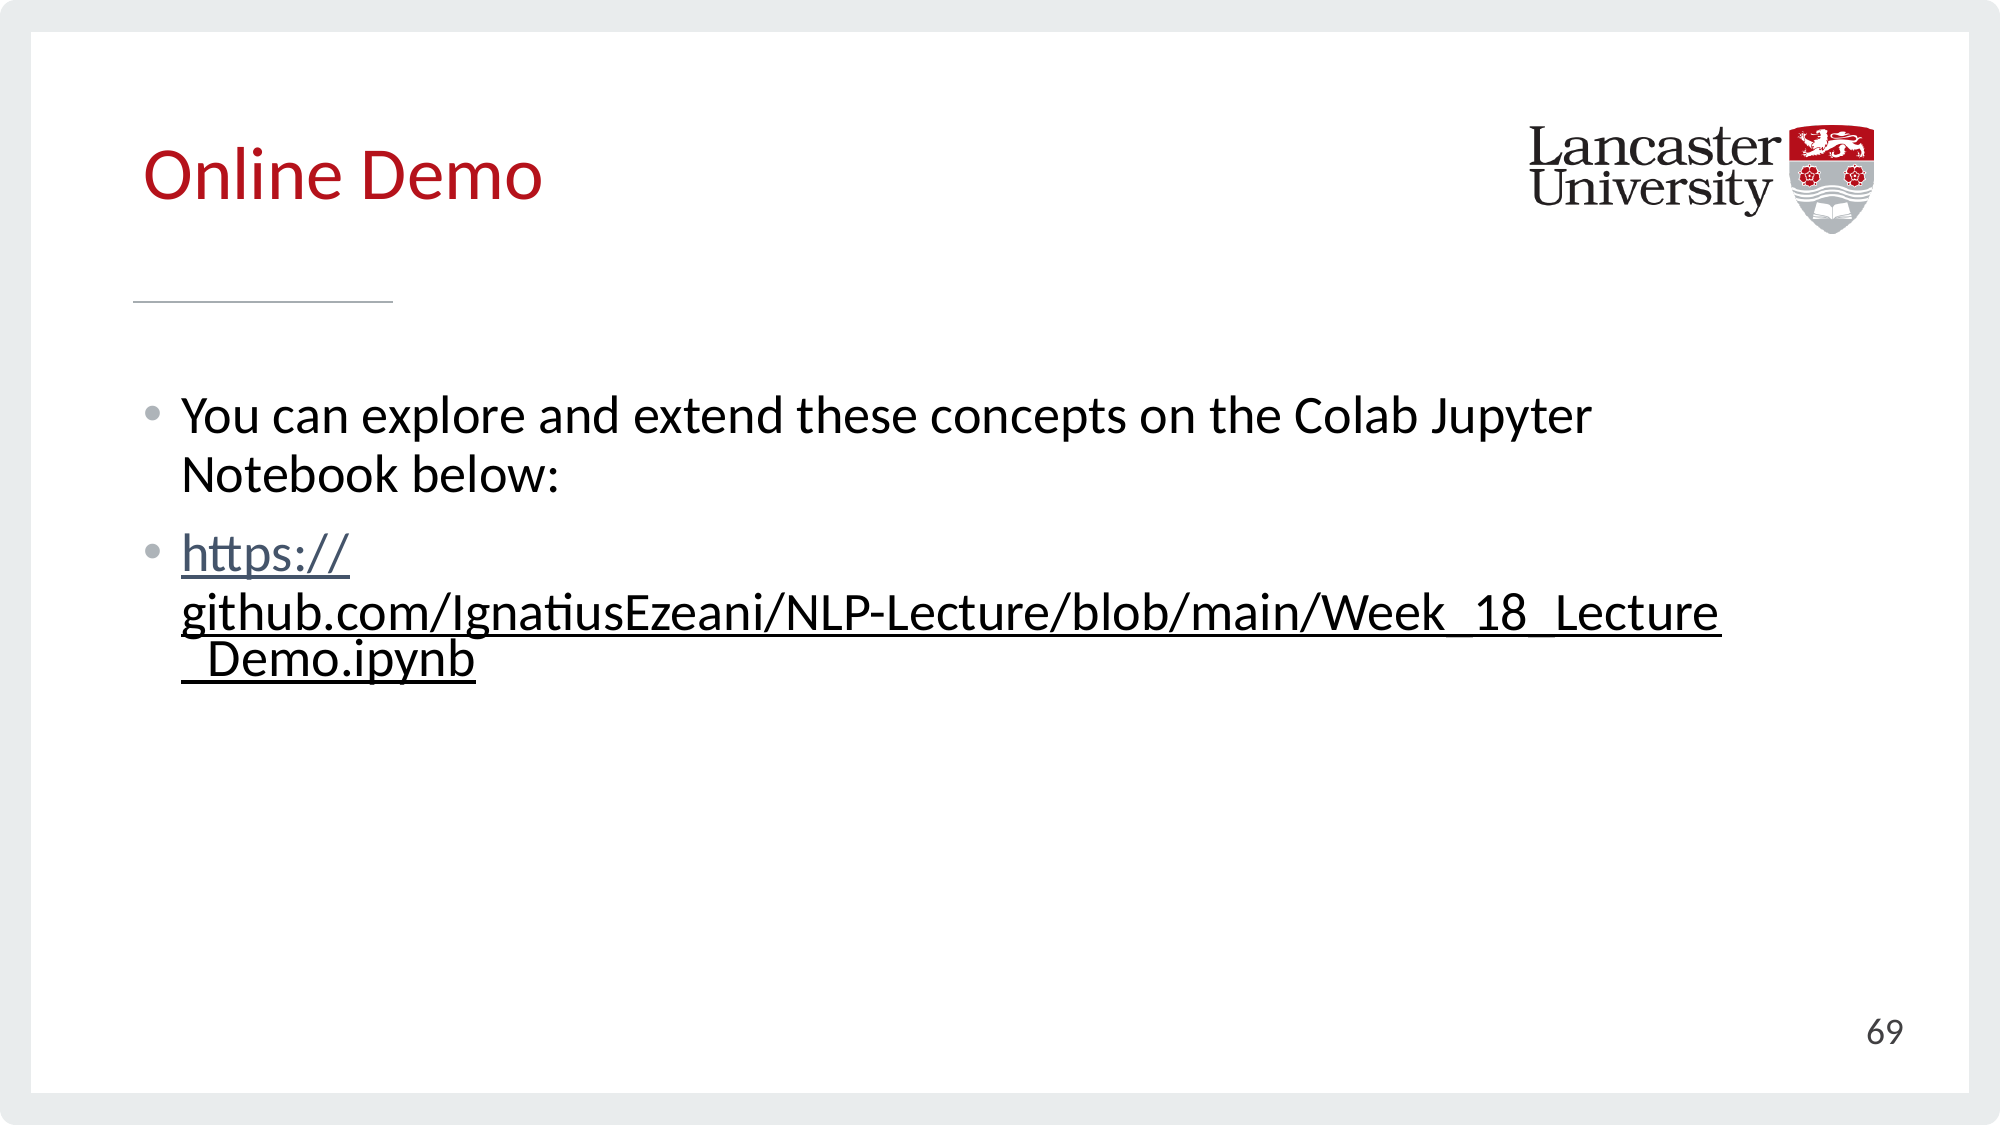

# Online Demo
You can explore and extend these concepts on the Colab Jupyter Notebook below:
https://github.com/IgnatiusEzeani/NLP-Lecture/blob/main/Week_18_Lecture_Demo.ipynb
69